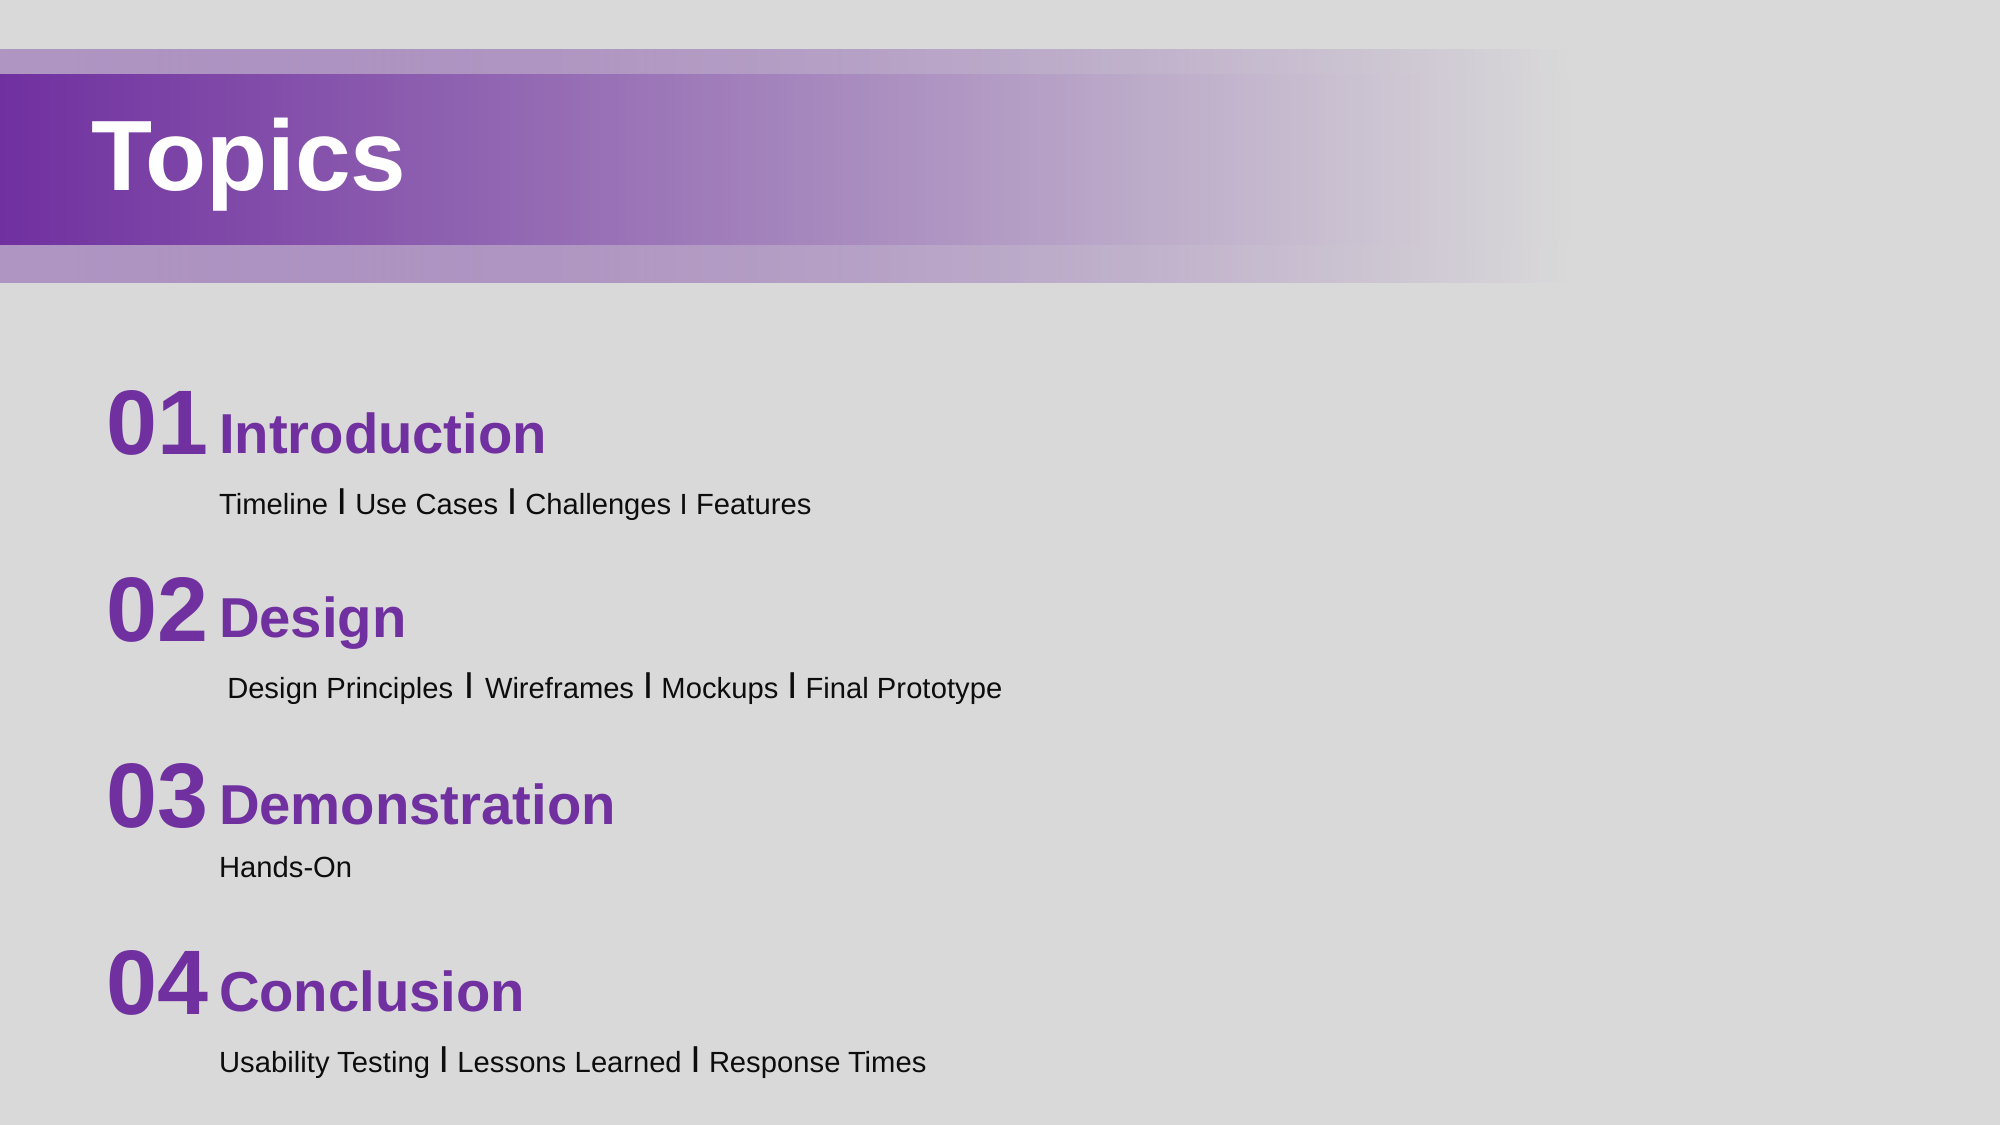

Topics
01
Introduction
Timeline I Use Cases I Challenges I Features
02
Design
 Design Principles I Wireframes I Mockups I Final Prototype
03
Demonstration
Hands-On
04
Conclusion
Usability Testing I Lessons Learned I Response Times